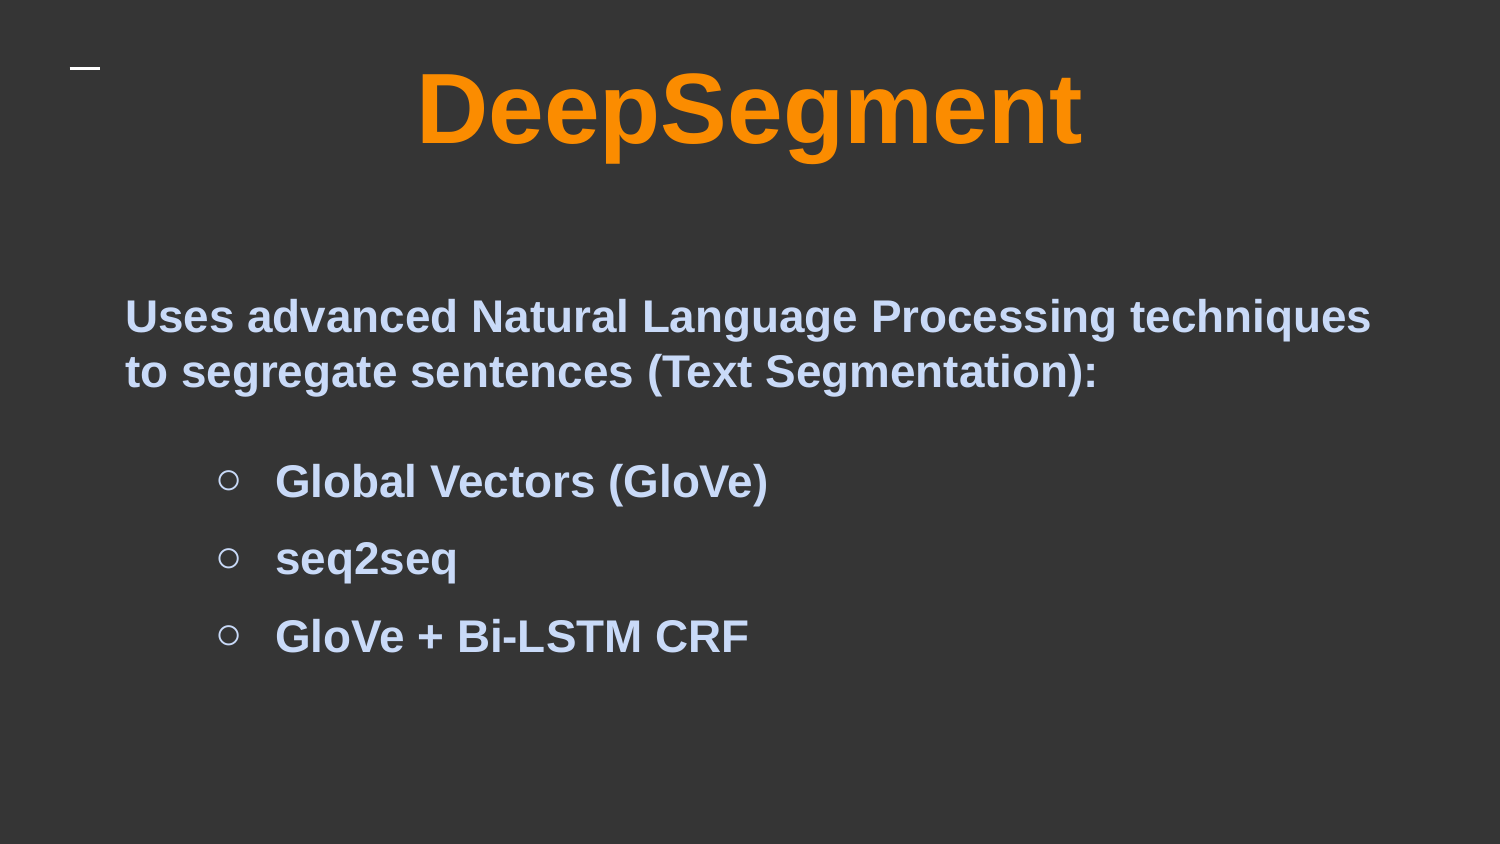

# DeepSegment
Uses advanced Natural Language Processing techniques to segregate sentences (Text Segmentation):

Global Vectors (GloVe)

seq2seq

GloVe + Bi-LSTM CRF